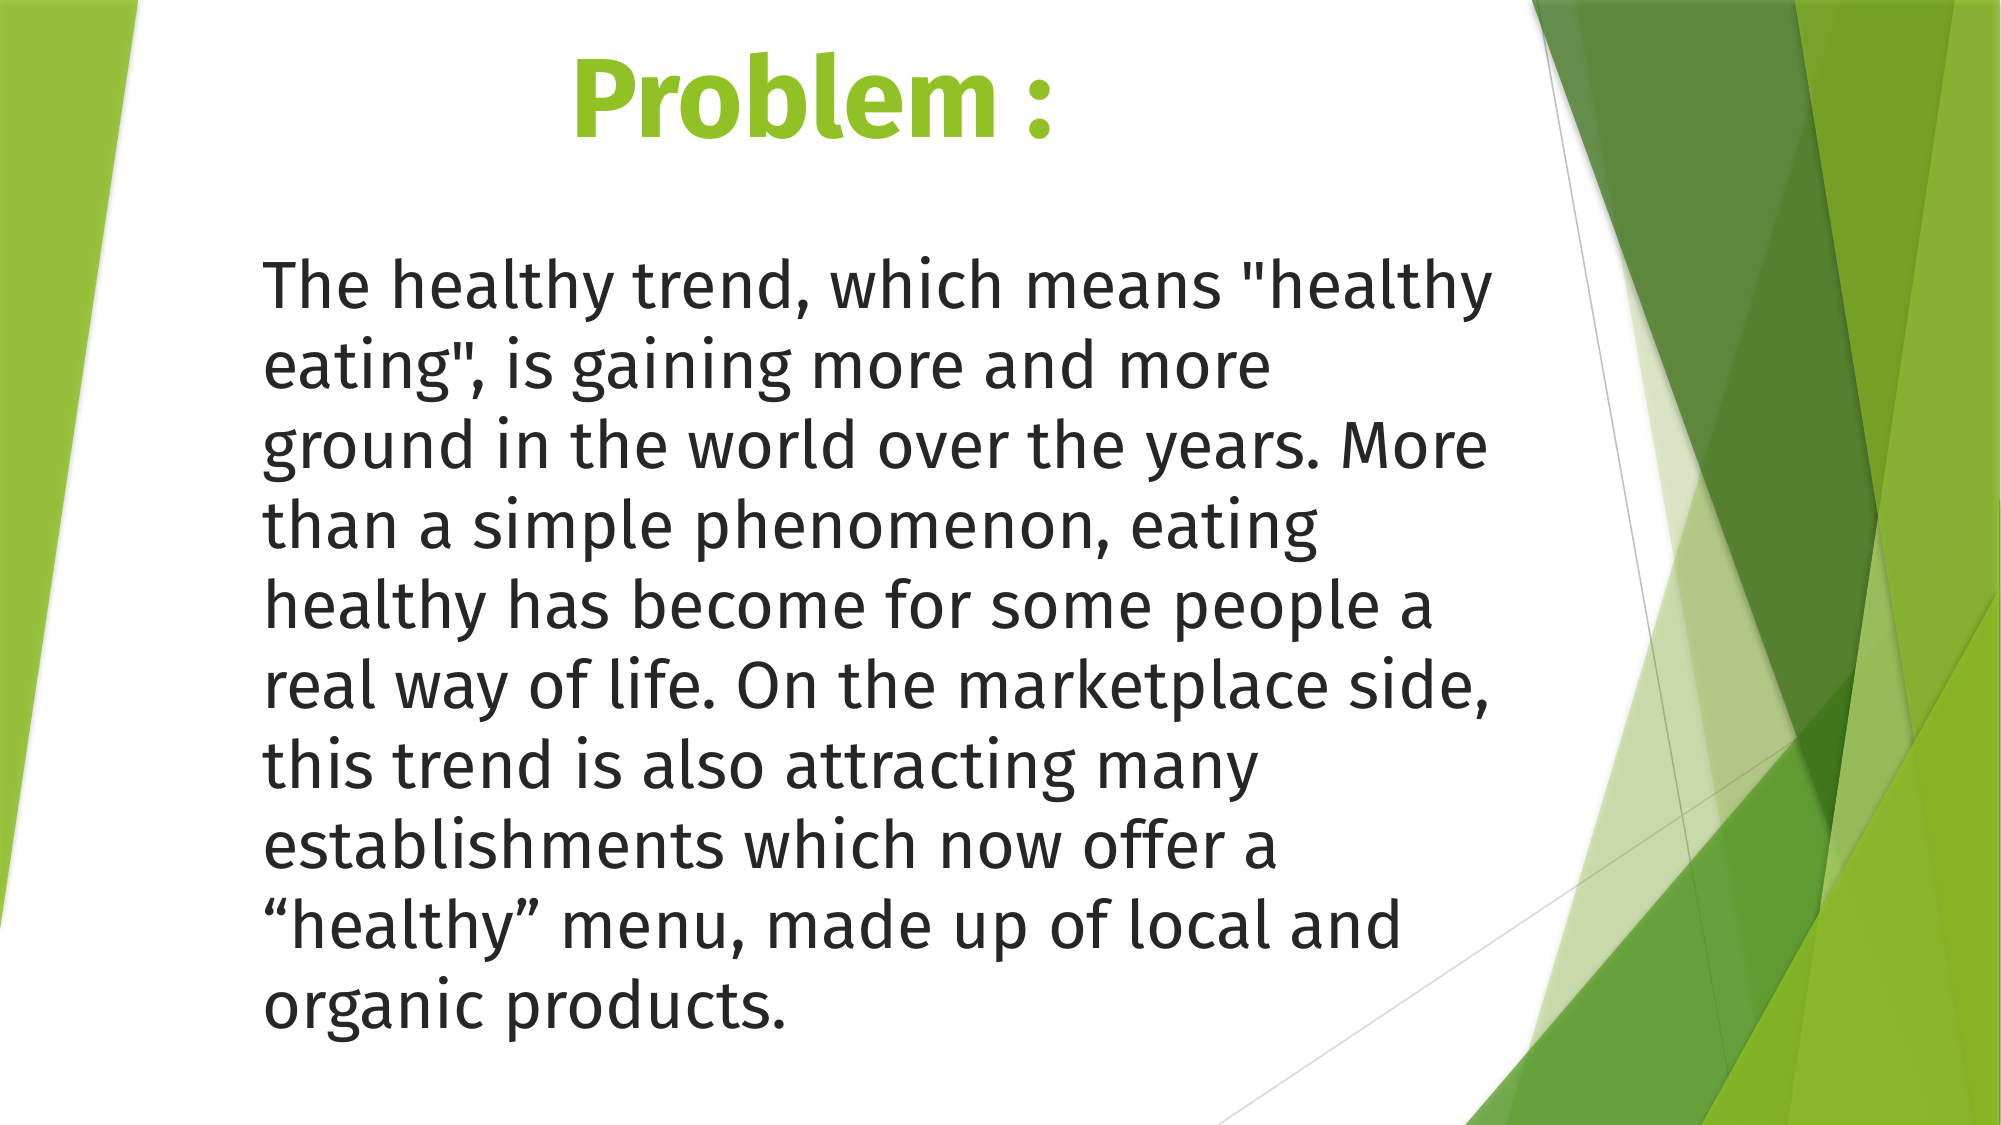

# Problem :
The healthy trend, which means "healthy eating", is gaining more and more ground in the world over the years. More than a simple phenomenon, eating healthy has become for some people a real way of life. On the marketplace side, this trend is also attracting many establishments which now offer a “healthy” menu, made up of local and organic products.